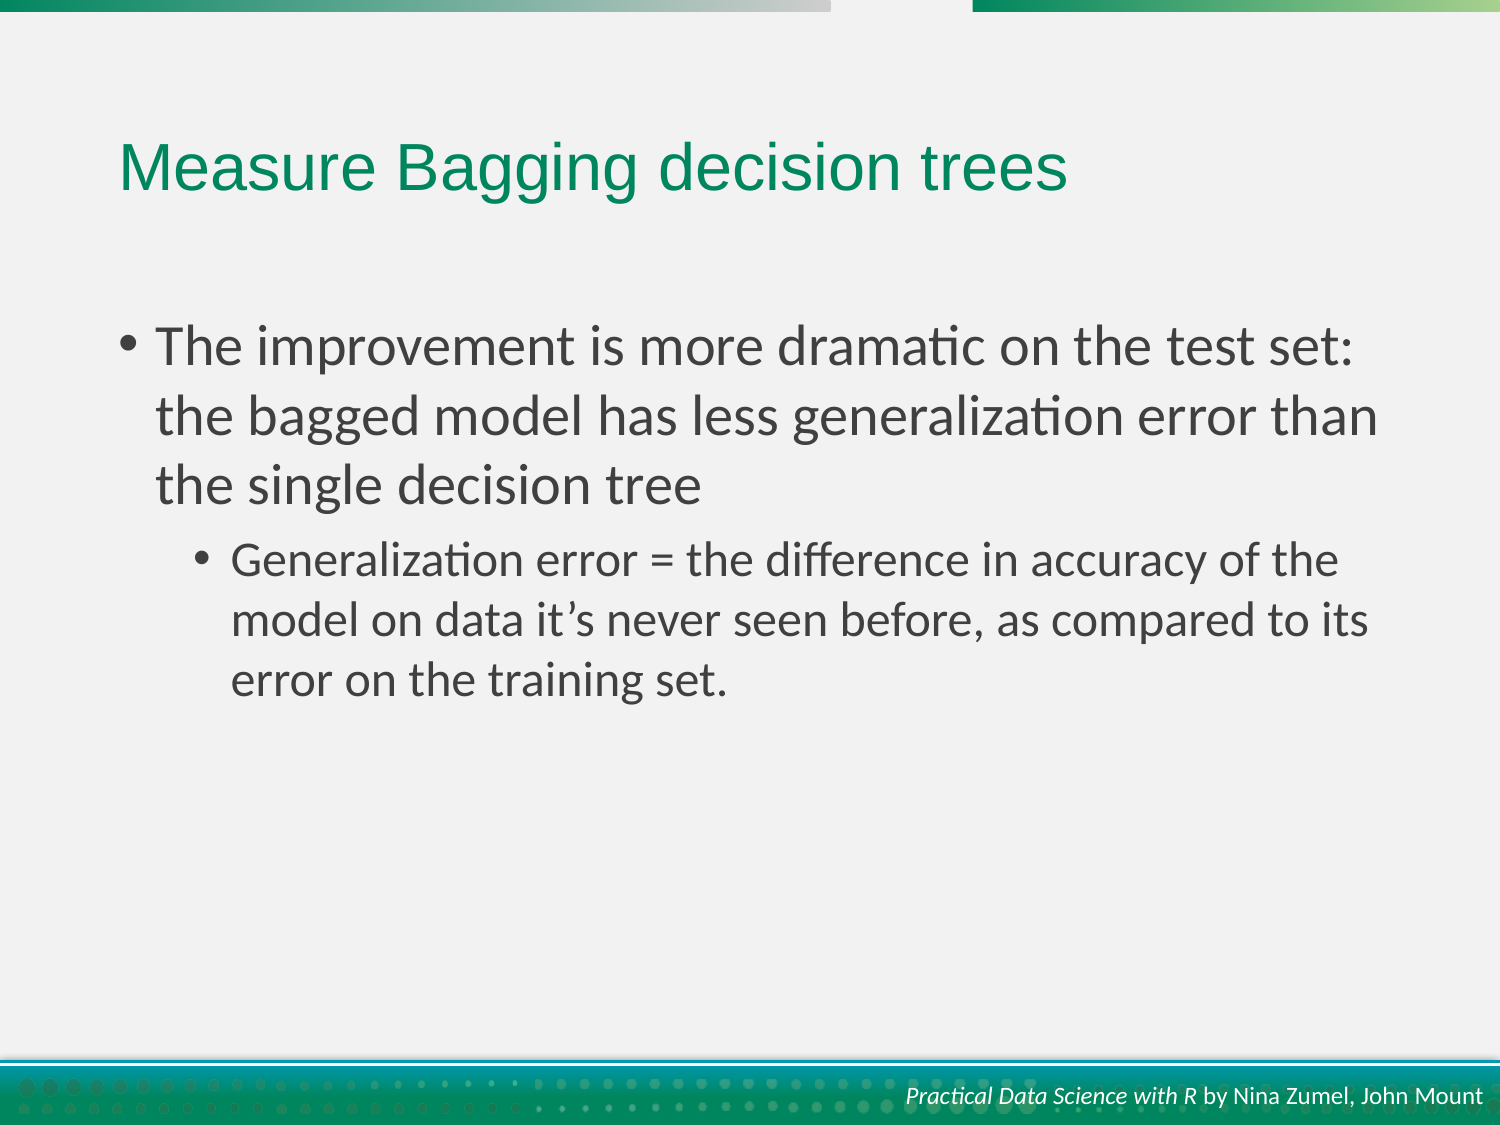

# Measure Bagging decision trees
The improvement is more dramatic on the test set: the bagged model has less generalization error than the single decision tree
Generalization error = the difference in accuracy of the model on data it’s never seen before, as compared to its error on the training set.
Practical Data Science with R by Nina Zumel, John Mount